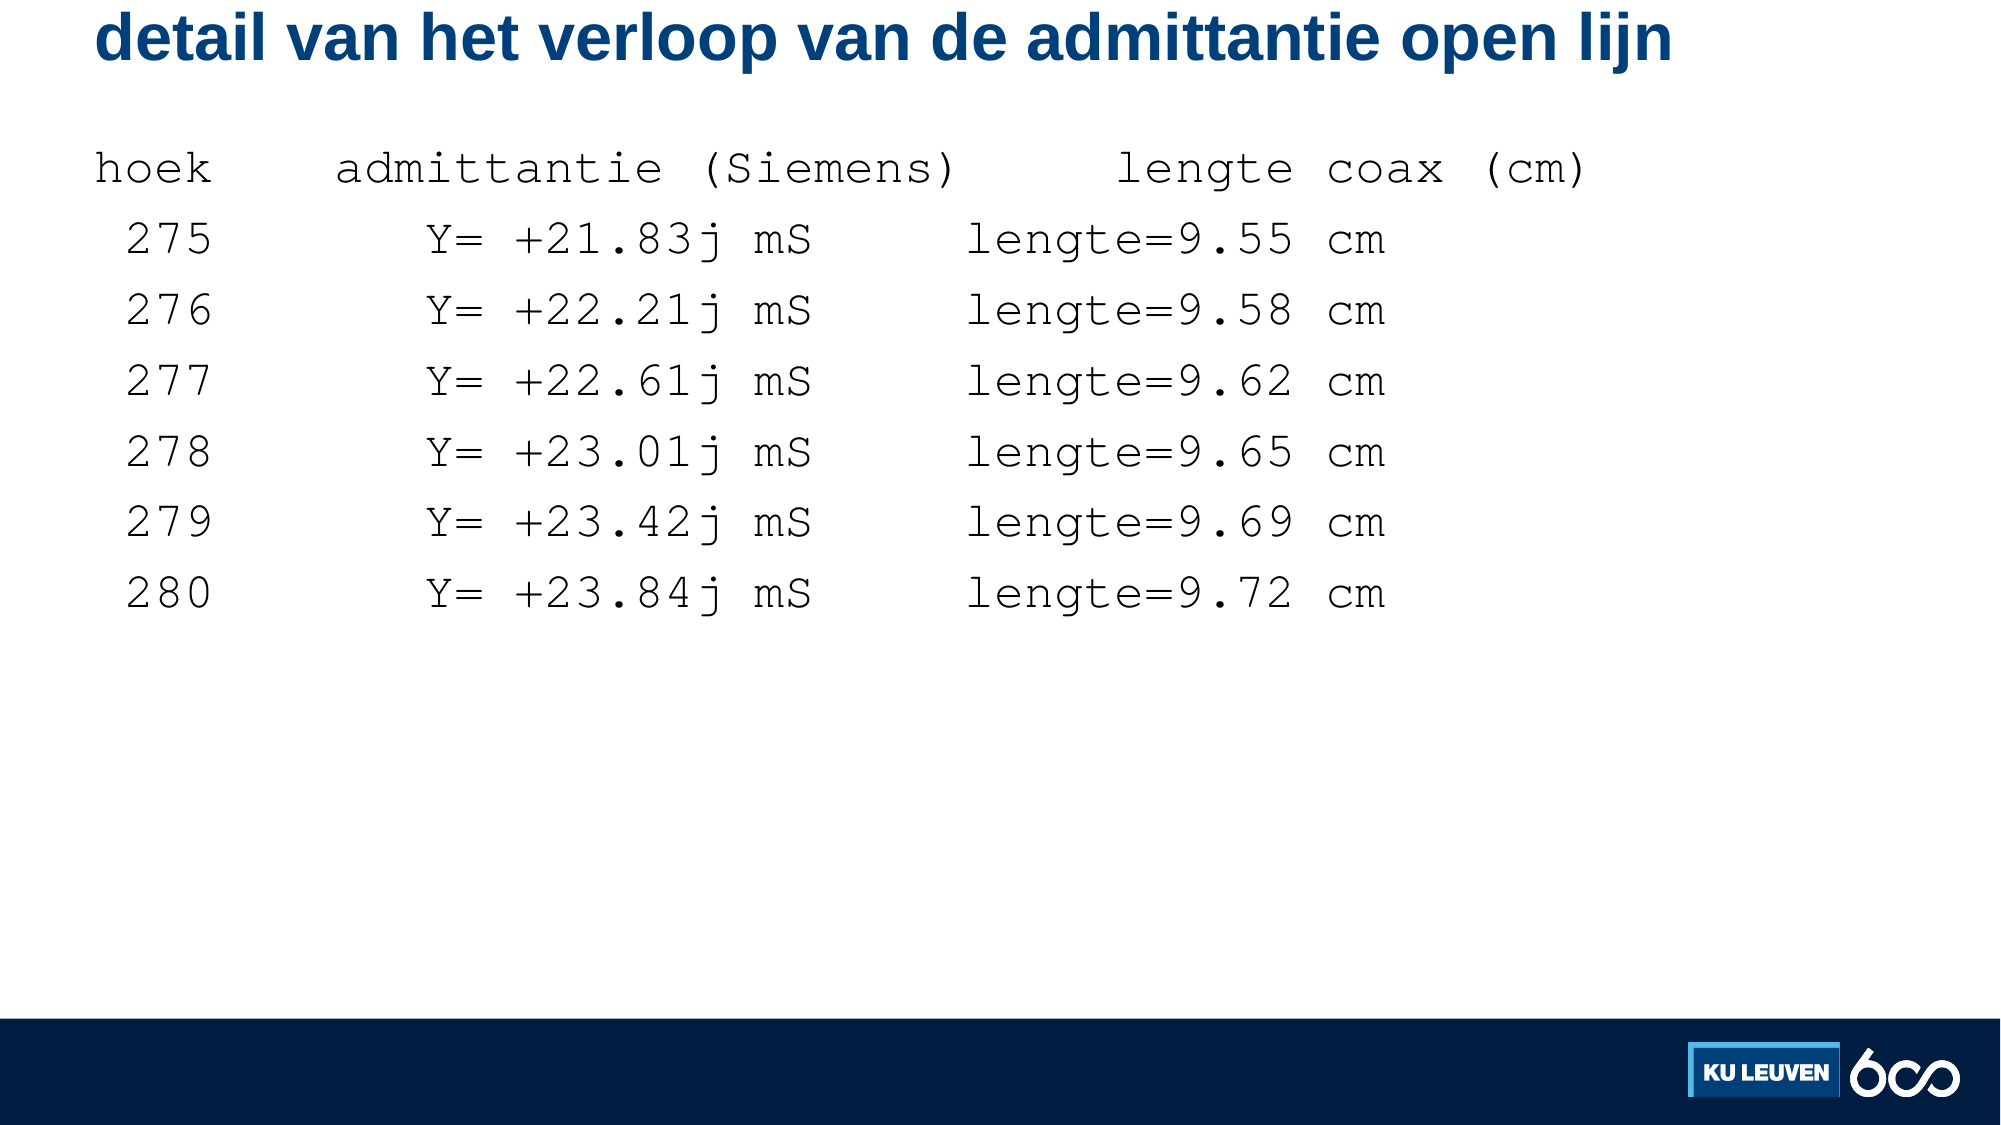

# detail van het verloop van de admittantie open lijn
hoek    admittantie (Siemens)     lengte coax (cm)
 275       Y= +21.83j mS     lengte=9.55 cm
 276       Y= +22.21j mS     lengte=9.58 cm
 277       Y= +22.61j mS     lengte=9.62 cm
 278       Y= +23.01j mS     lengte=9.65 cm
 279       Y= +23.42j mS     lengte=9.69 cm
 280       Y= +23.84j mS     lengte=9.72 cm